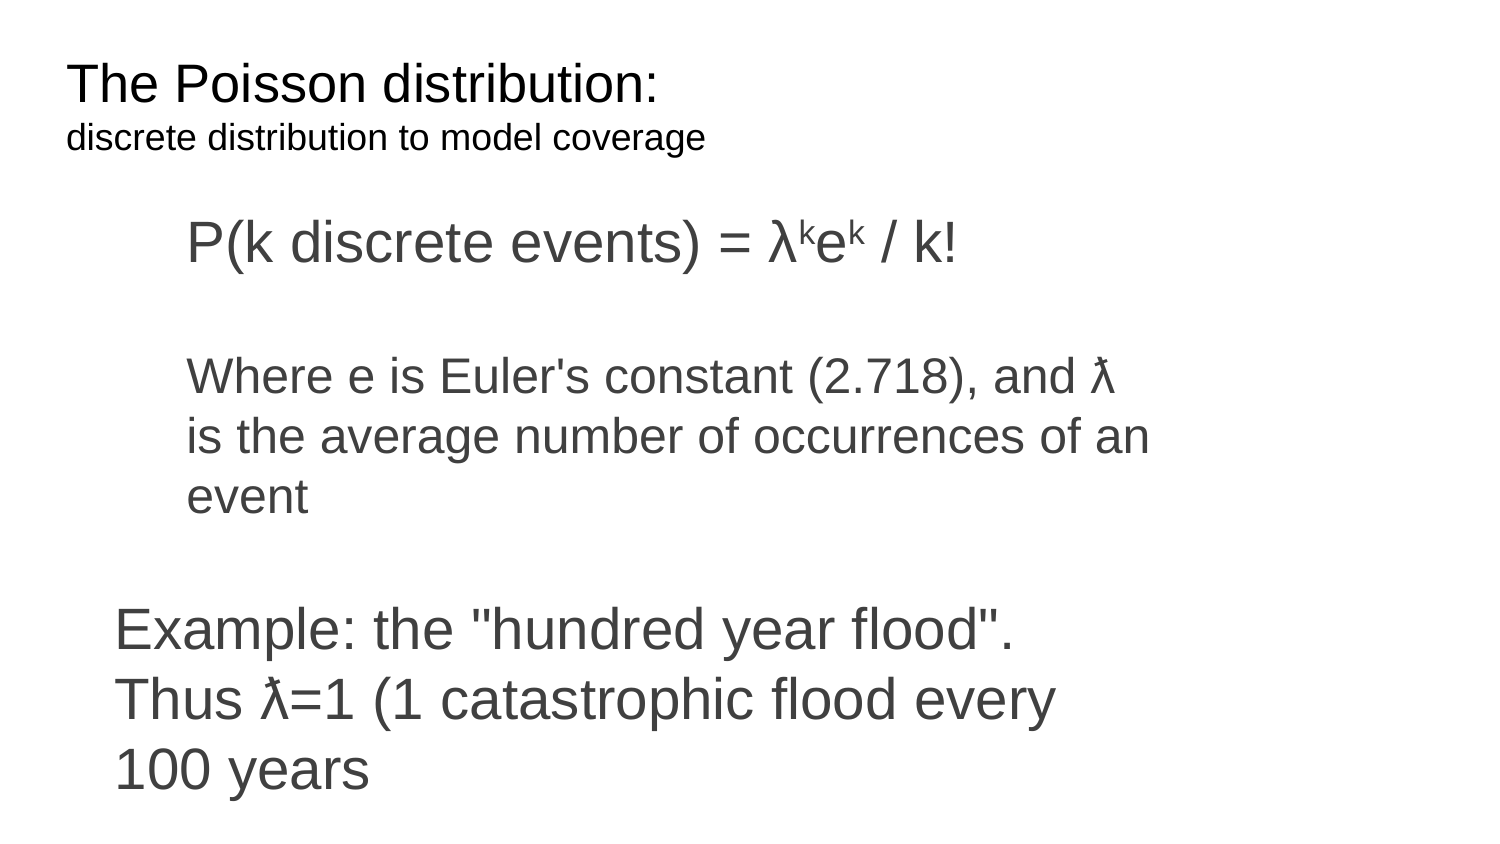

# The Poisson distribution: discrete distribution to model coverage
P(k discrete events) = λkek / k!
Where e is Euler's constant (2.718), and ƛ is the average number of occurrences of an event

Example: the "hundred year flood". Thus ƛ=1 (1 catastrophic flood every 100 years